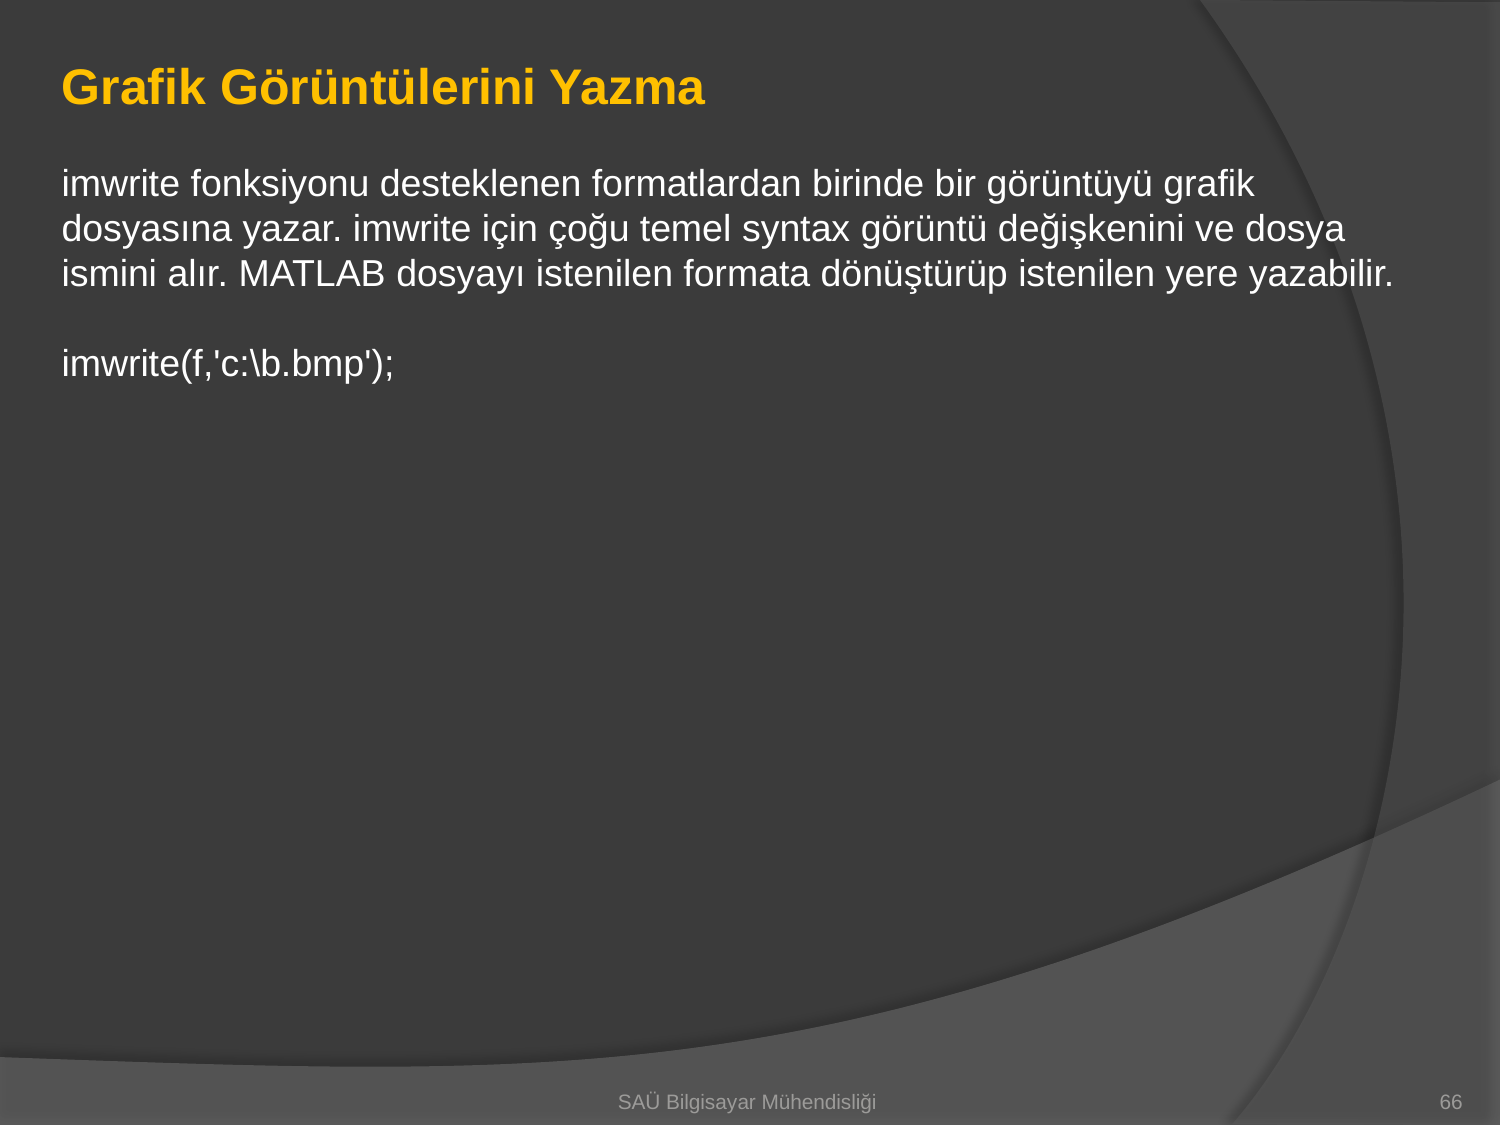

Grafik Görüntülerini Yazma

imwrite fonksiyonu desteklenen formatlardan birinde bir görüntüyü grafik dosyasına yazar. imwrite için çoğu temel syntax görüntü değişkenini ve dosya ismini alır. MATLAB dosyayı istenilen formata dönüştürüp istenilen yere yazabilir.

imwrite(f,'c:\b.bmp');

SAÜ Bilgisayar Mühendisliği
66